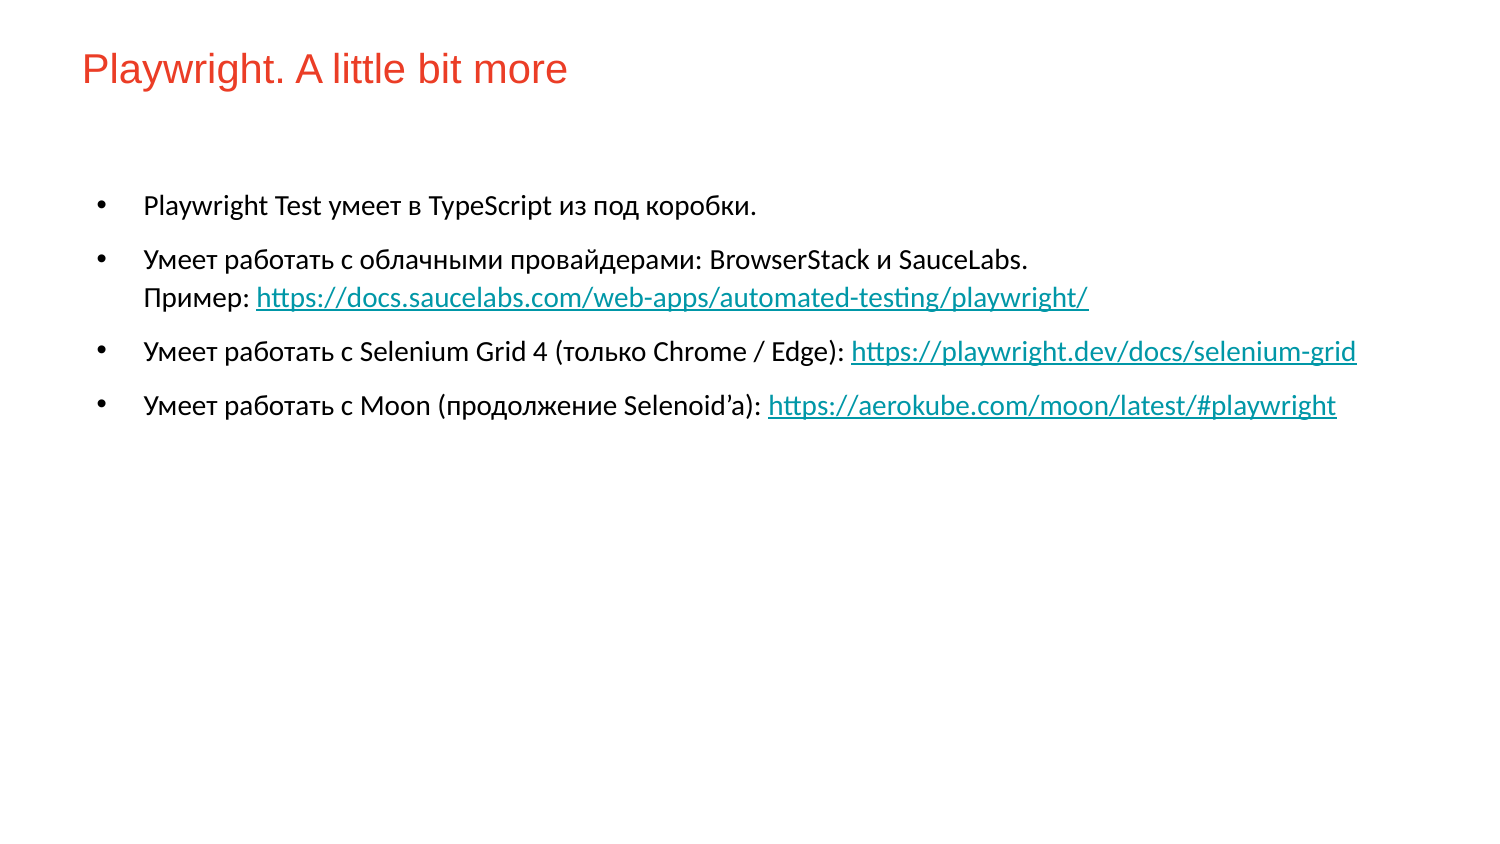

Playwright. A little bit more
Playwright Test умеет в TypeScript из под коробки.
Умеет работать с облачными провайдерами: BrowserStack и SauceLabs.
Пример: https://docs.saucelabs.com/web-apps/automated-testing/playwright/
Умеет работать с Selenium Grid 4 (только Chrome / Edge): https://playwright.dev/docs/selenium-grid
Умеет работать с Moon (продолжение Selenoid’a): https://aerokube.com/moon/latest/#playwright